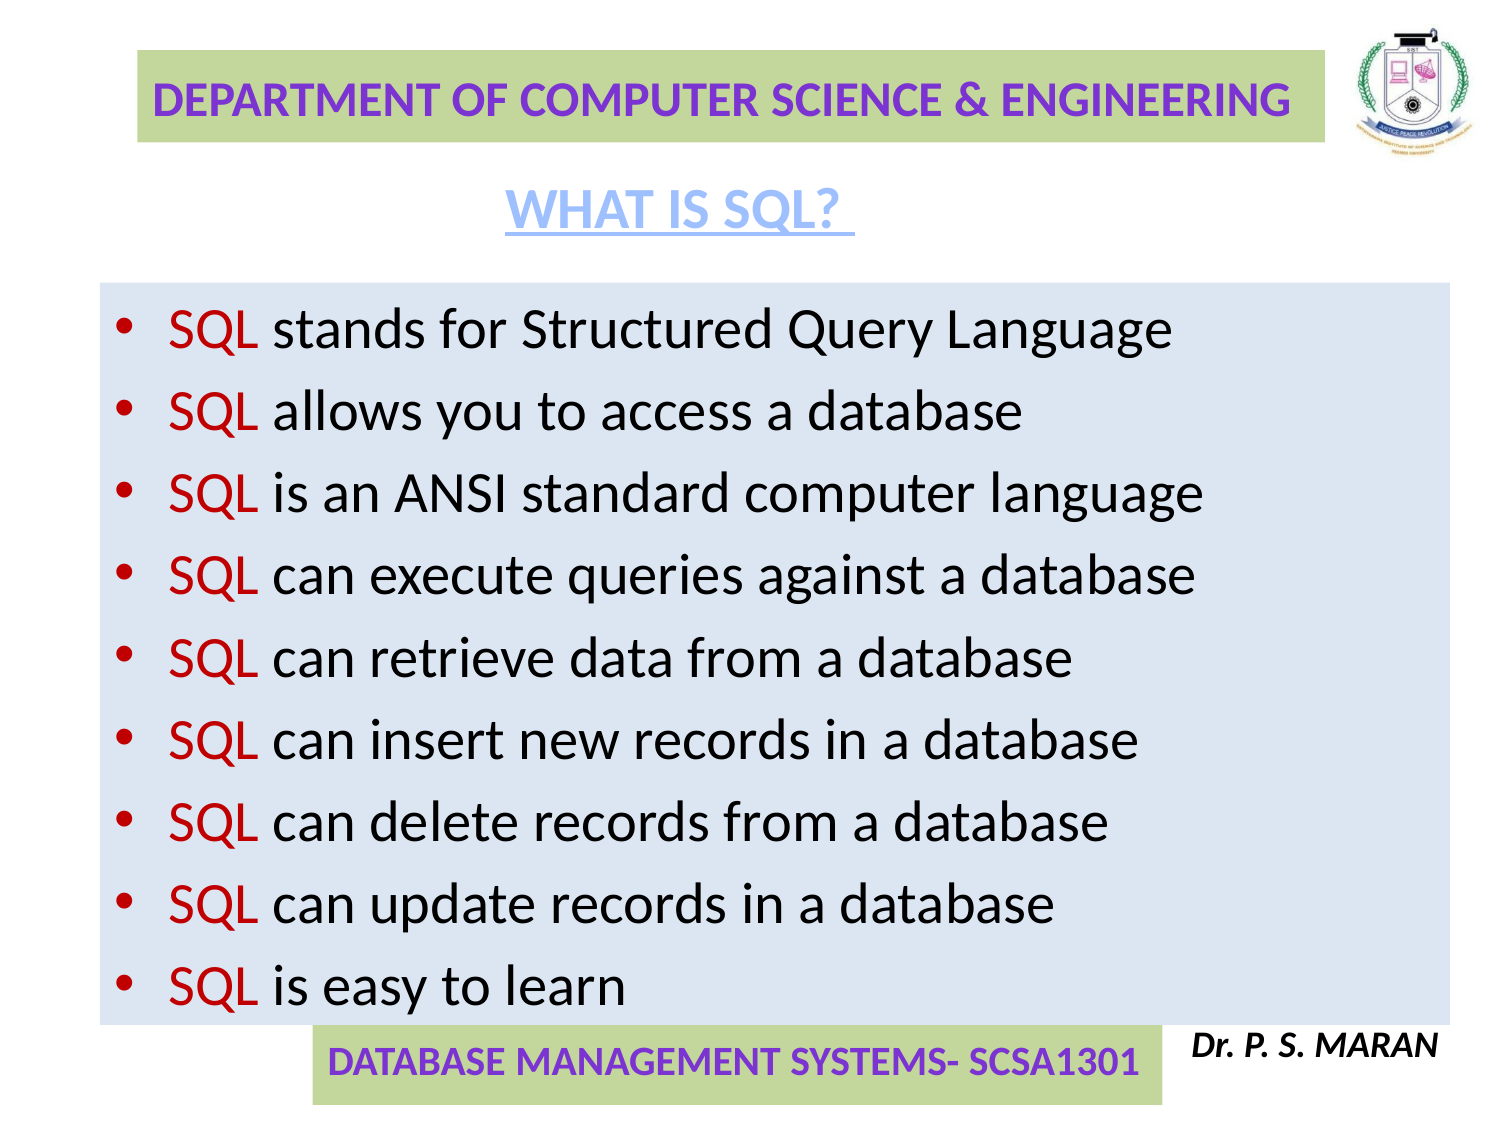

WHAT IS SQL?
SQL stands for Structured Query Language
SQL allows you to access a database
SQL is an ANSI standard computer language
SQL can execute queries against a database
SQL can retrieve data from a database
SQL can insert new records in a database
SQL can delete records from a database
SQL can update records in a database
SQL is easy to learn